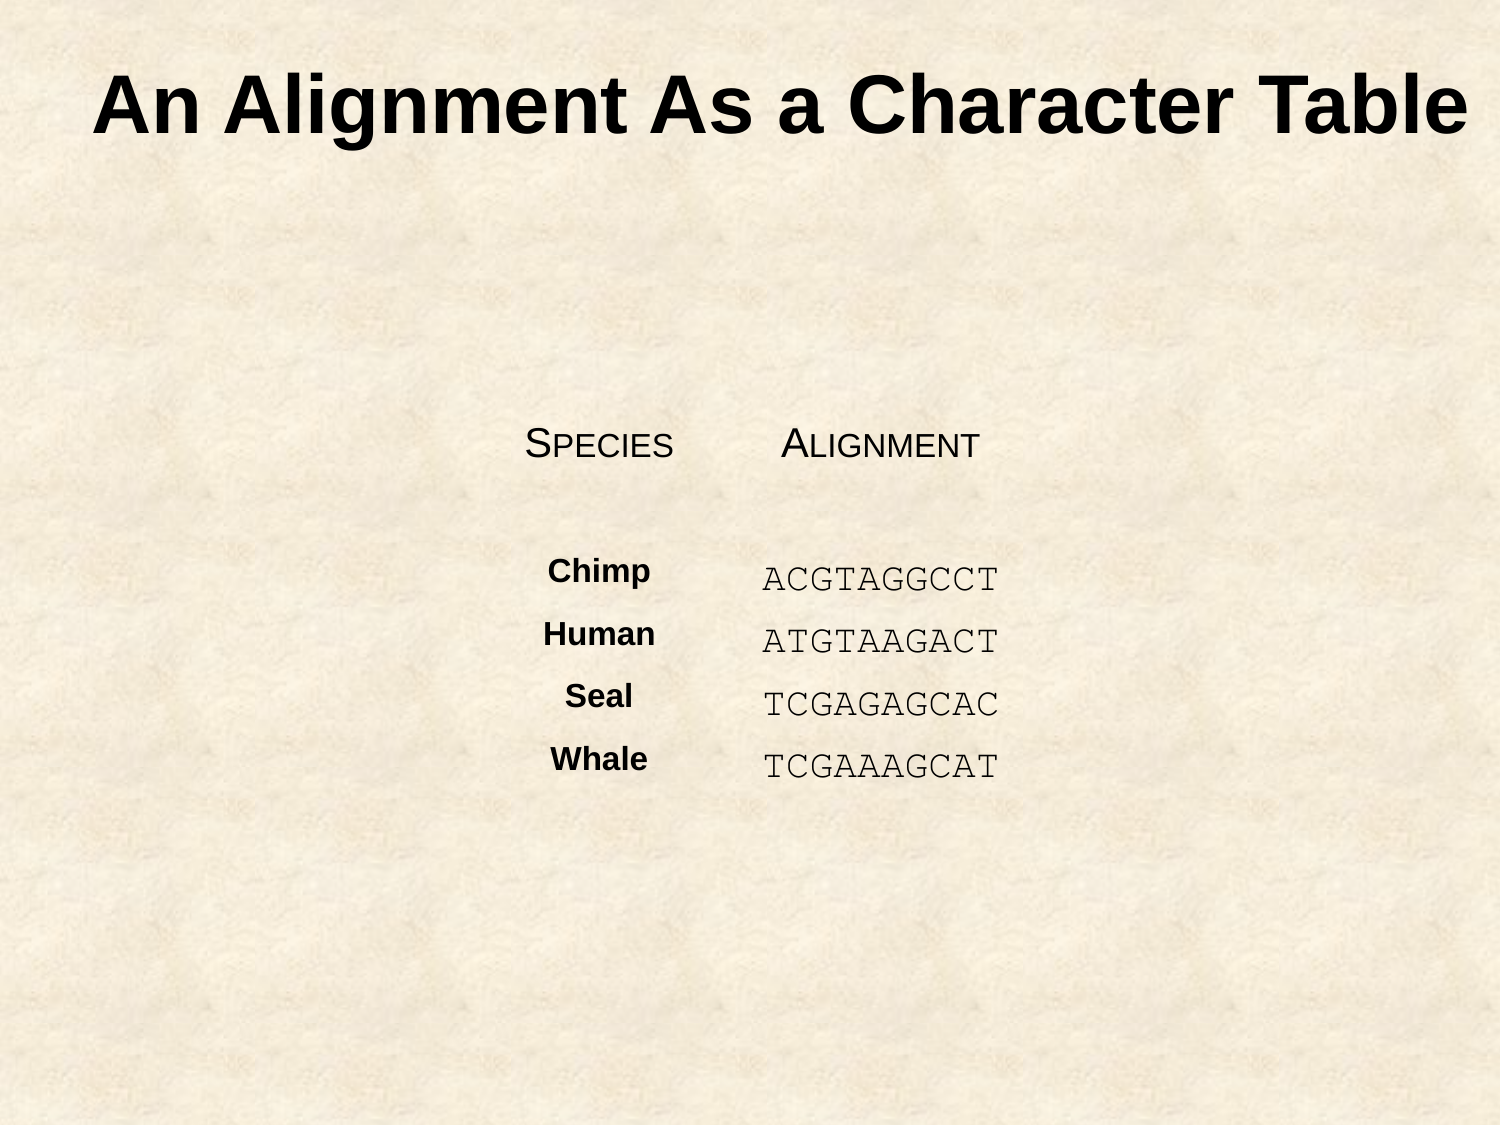

An Alignment As a Character Table
| SPECIES | ALIGNMENT |
| --- | --- |
|  |  |
| Chimp | ACGTAGGCCT |
| Human | ATGTAAGACT |
| Seal | TCGAGAGCAC |
| Whale | TCGAAAGCAT |